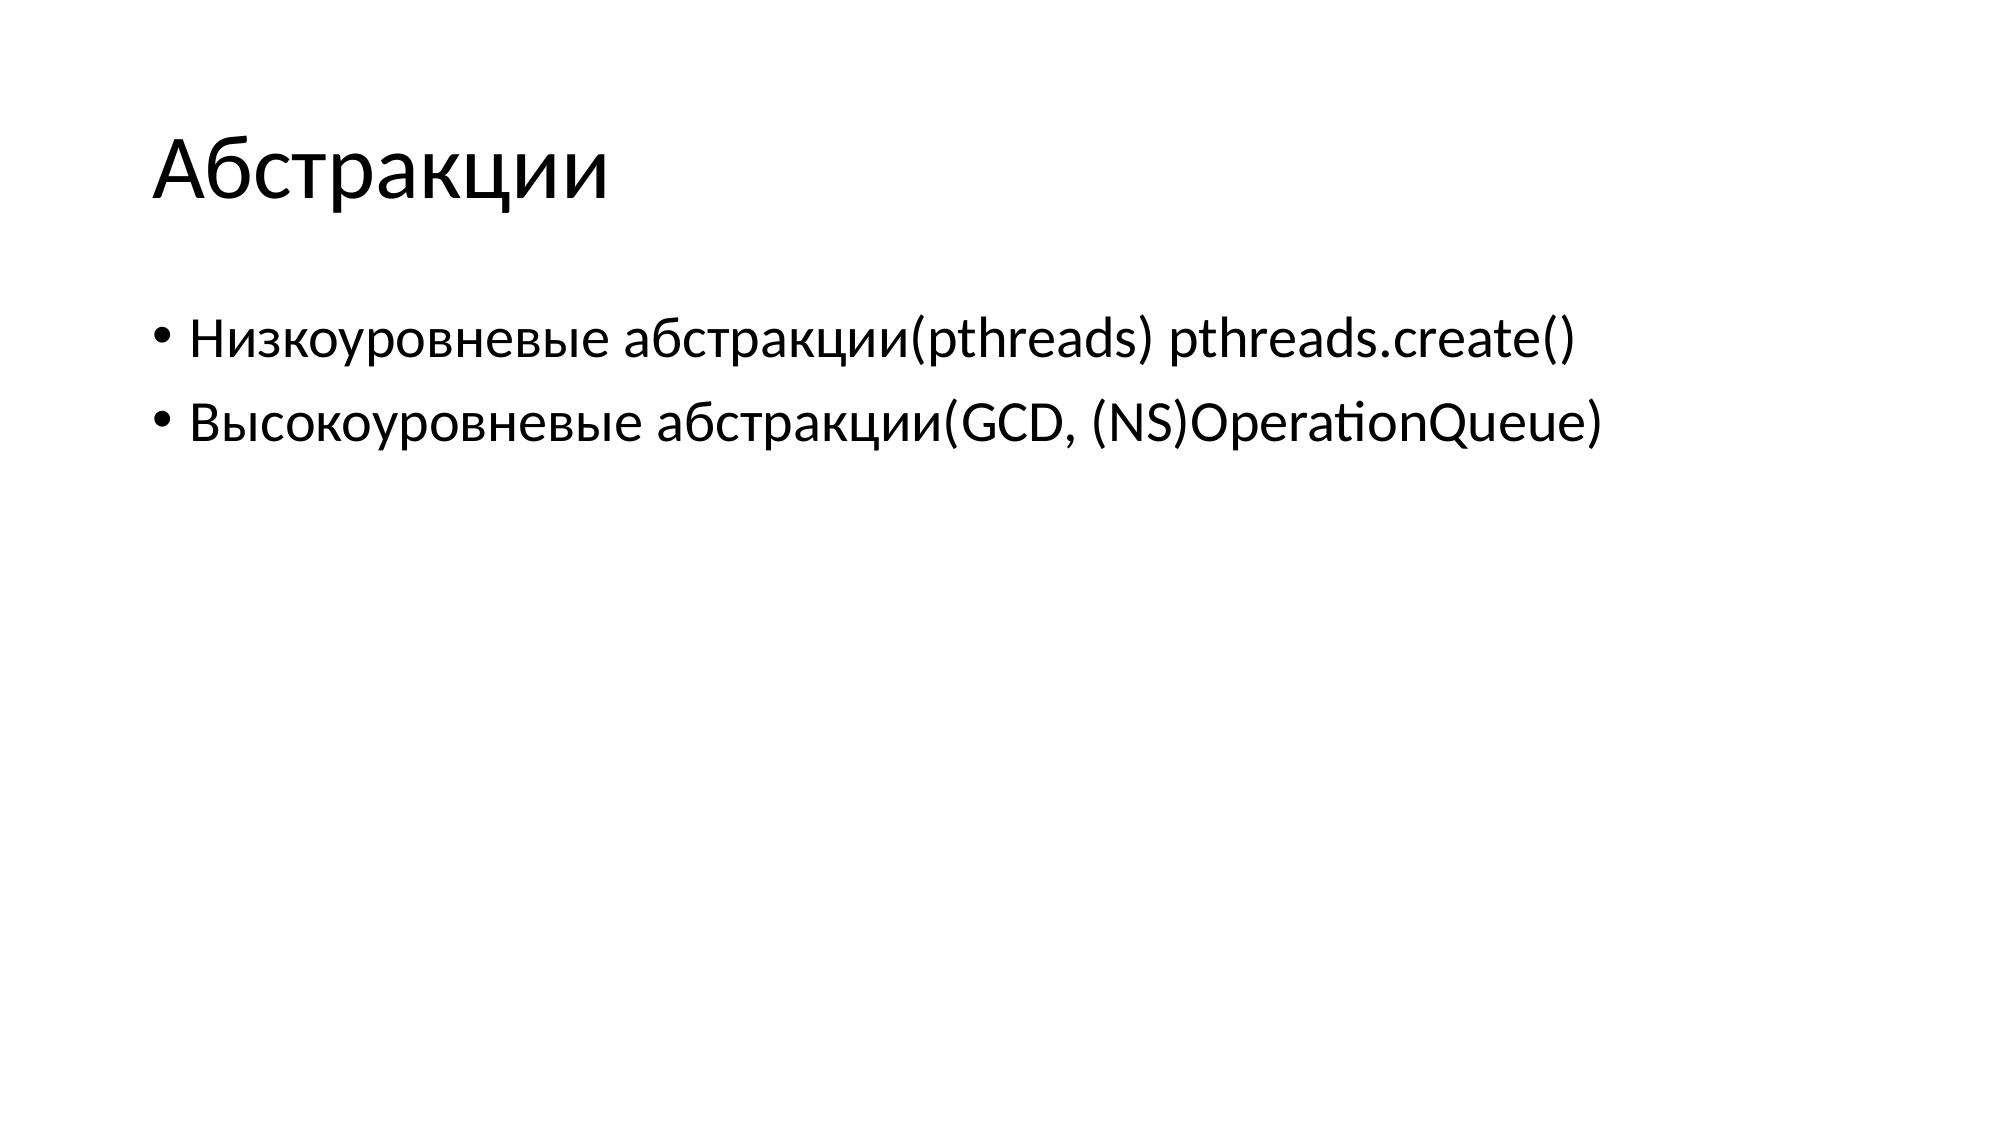

# Абстракции
Низкоуровневые абстракции(pthreads) pthreads.create()
Высокоуровневые абстракции(GCD, (NS)OperationQueue)